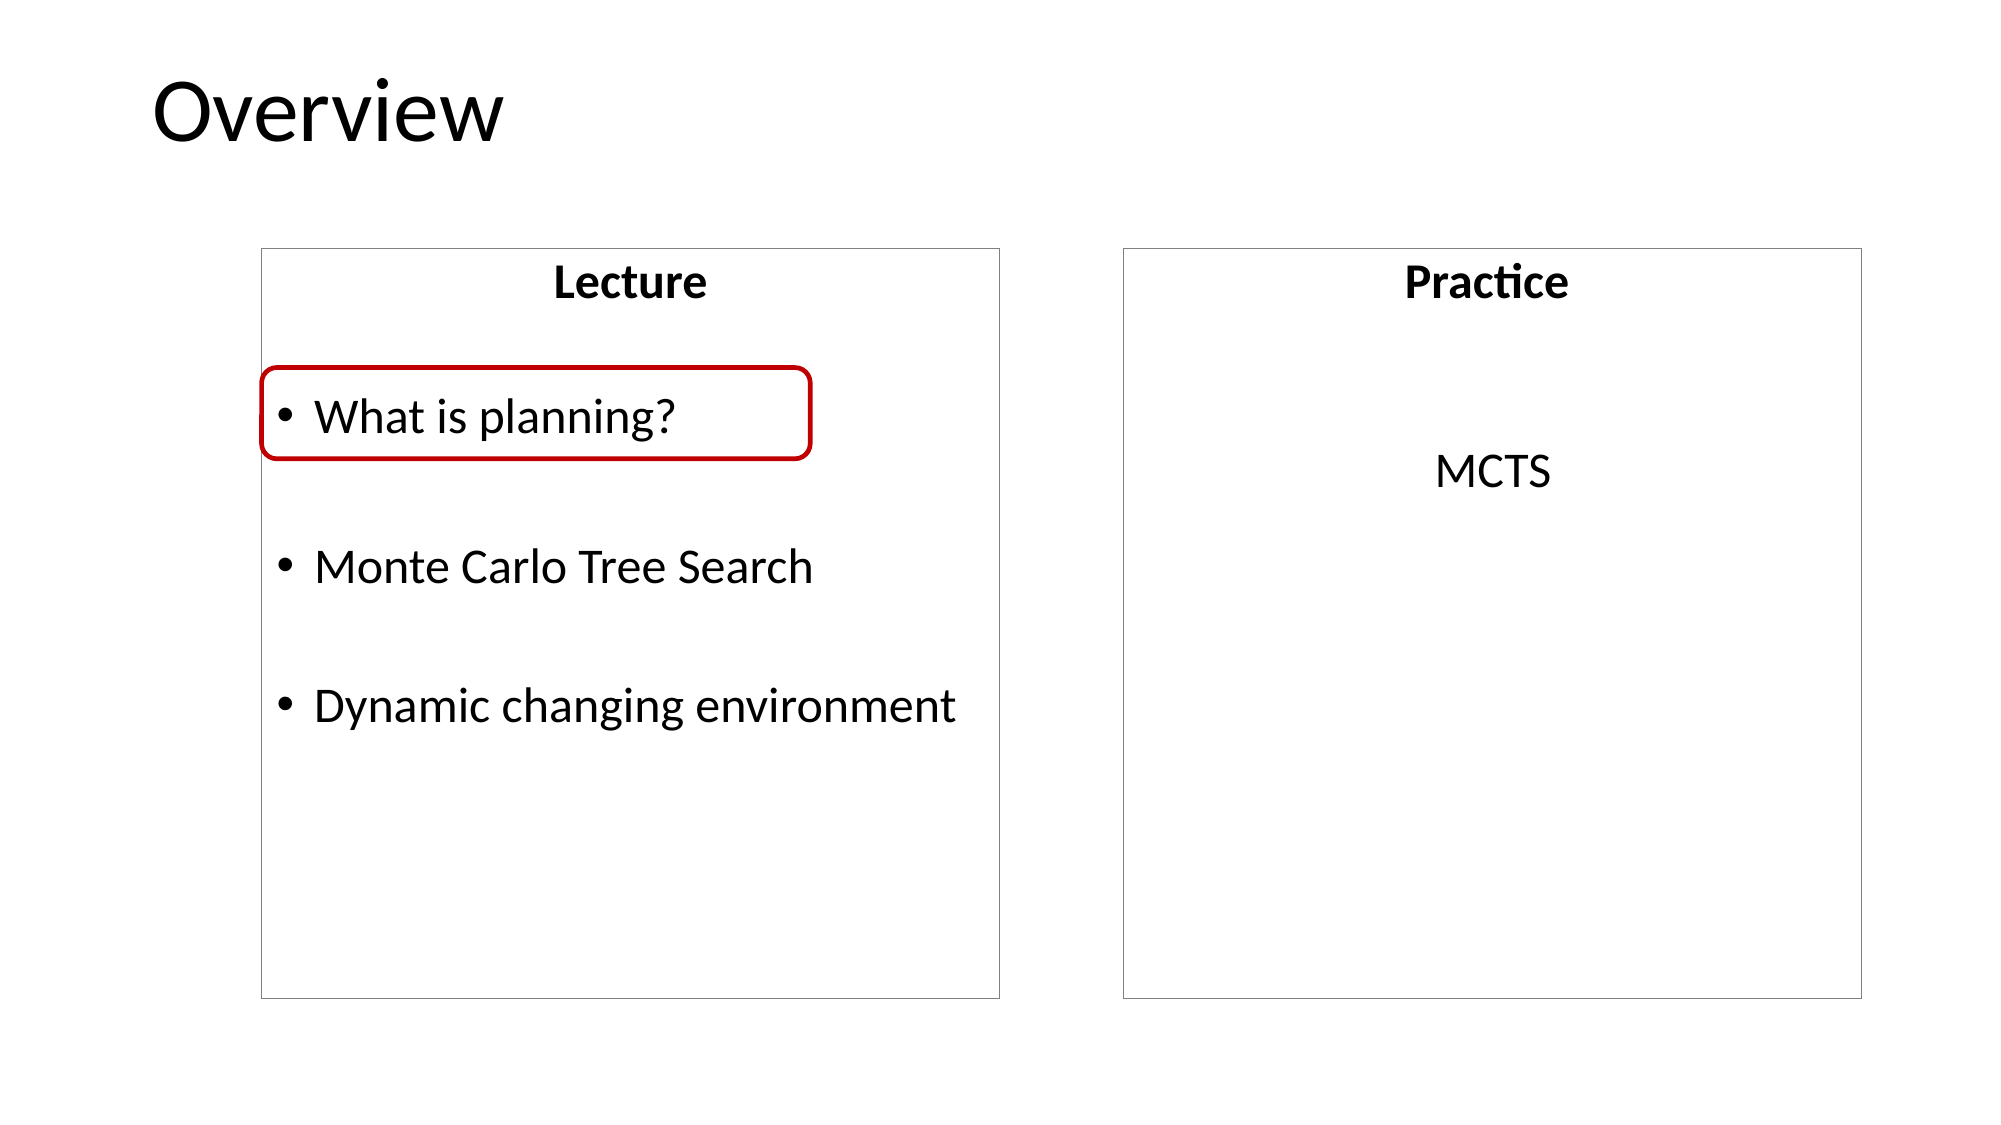

# Overview
Lecture
What is planning?

Monte Carlo Tree Search

Dynamic changing environment

Practice
MCTS